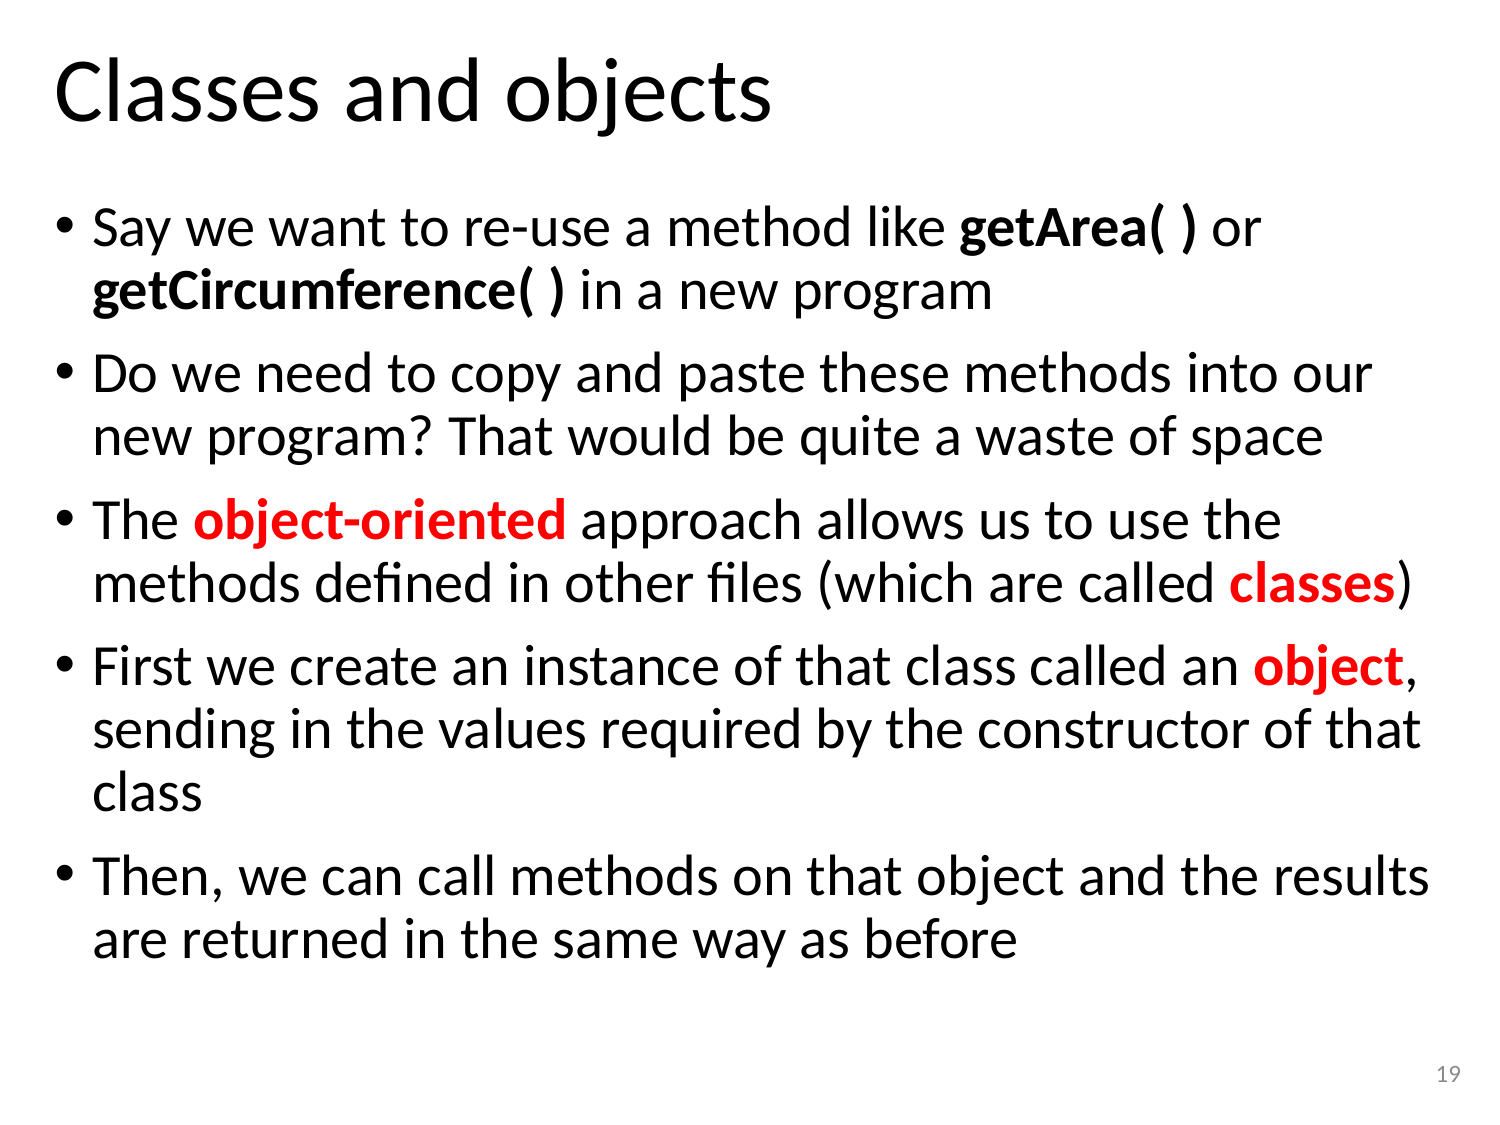

# Classes and objects
Say we want to re-use a method like getArea( ) or getCircumference( ) in a new program
Do we need to copy and paste these methods into our new program? That would be quite a waste of space
The object-oriented approach allows us to use the methods defined in other files (which are called classes)
First we create an instance of that class called an object, sending in the values required by the constructor of that class
Then, we can call methods on that object and the results are returned in the same way as before
19